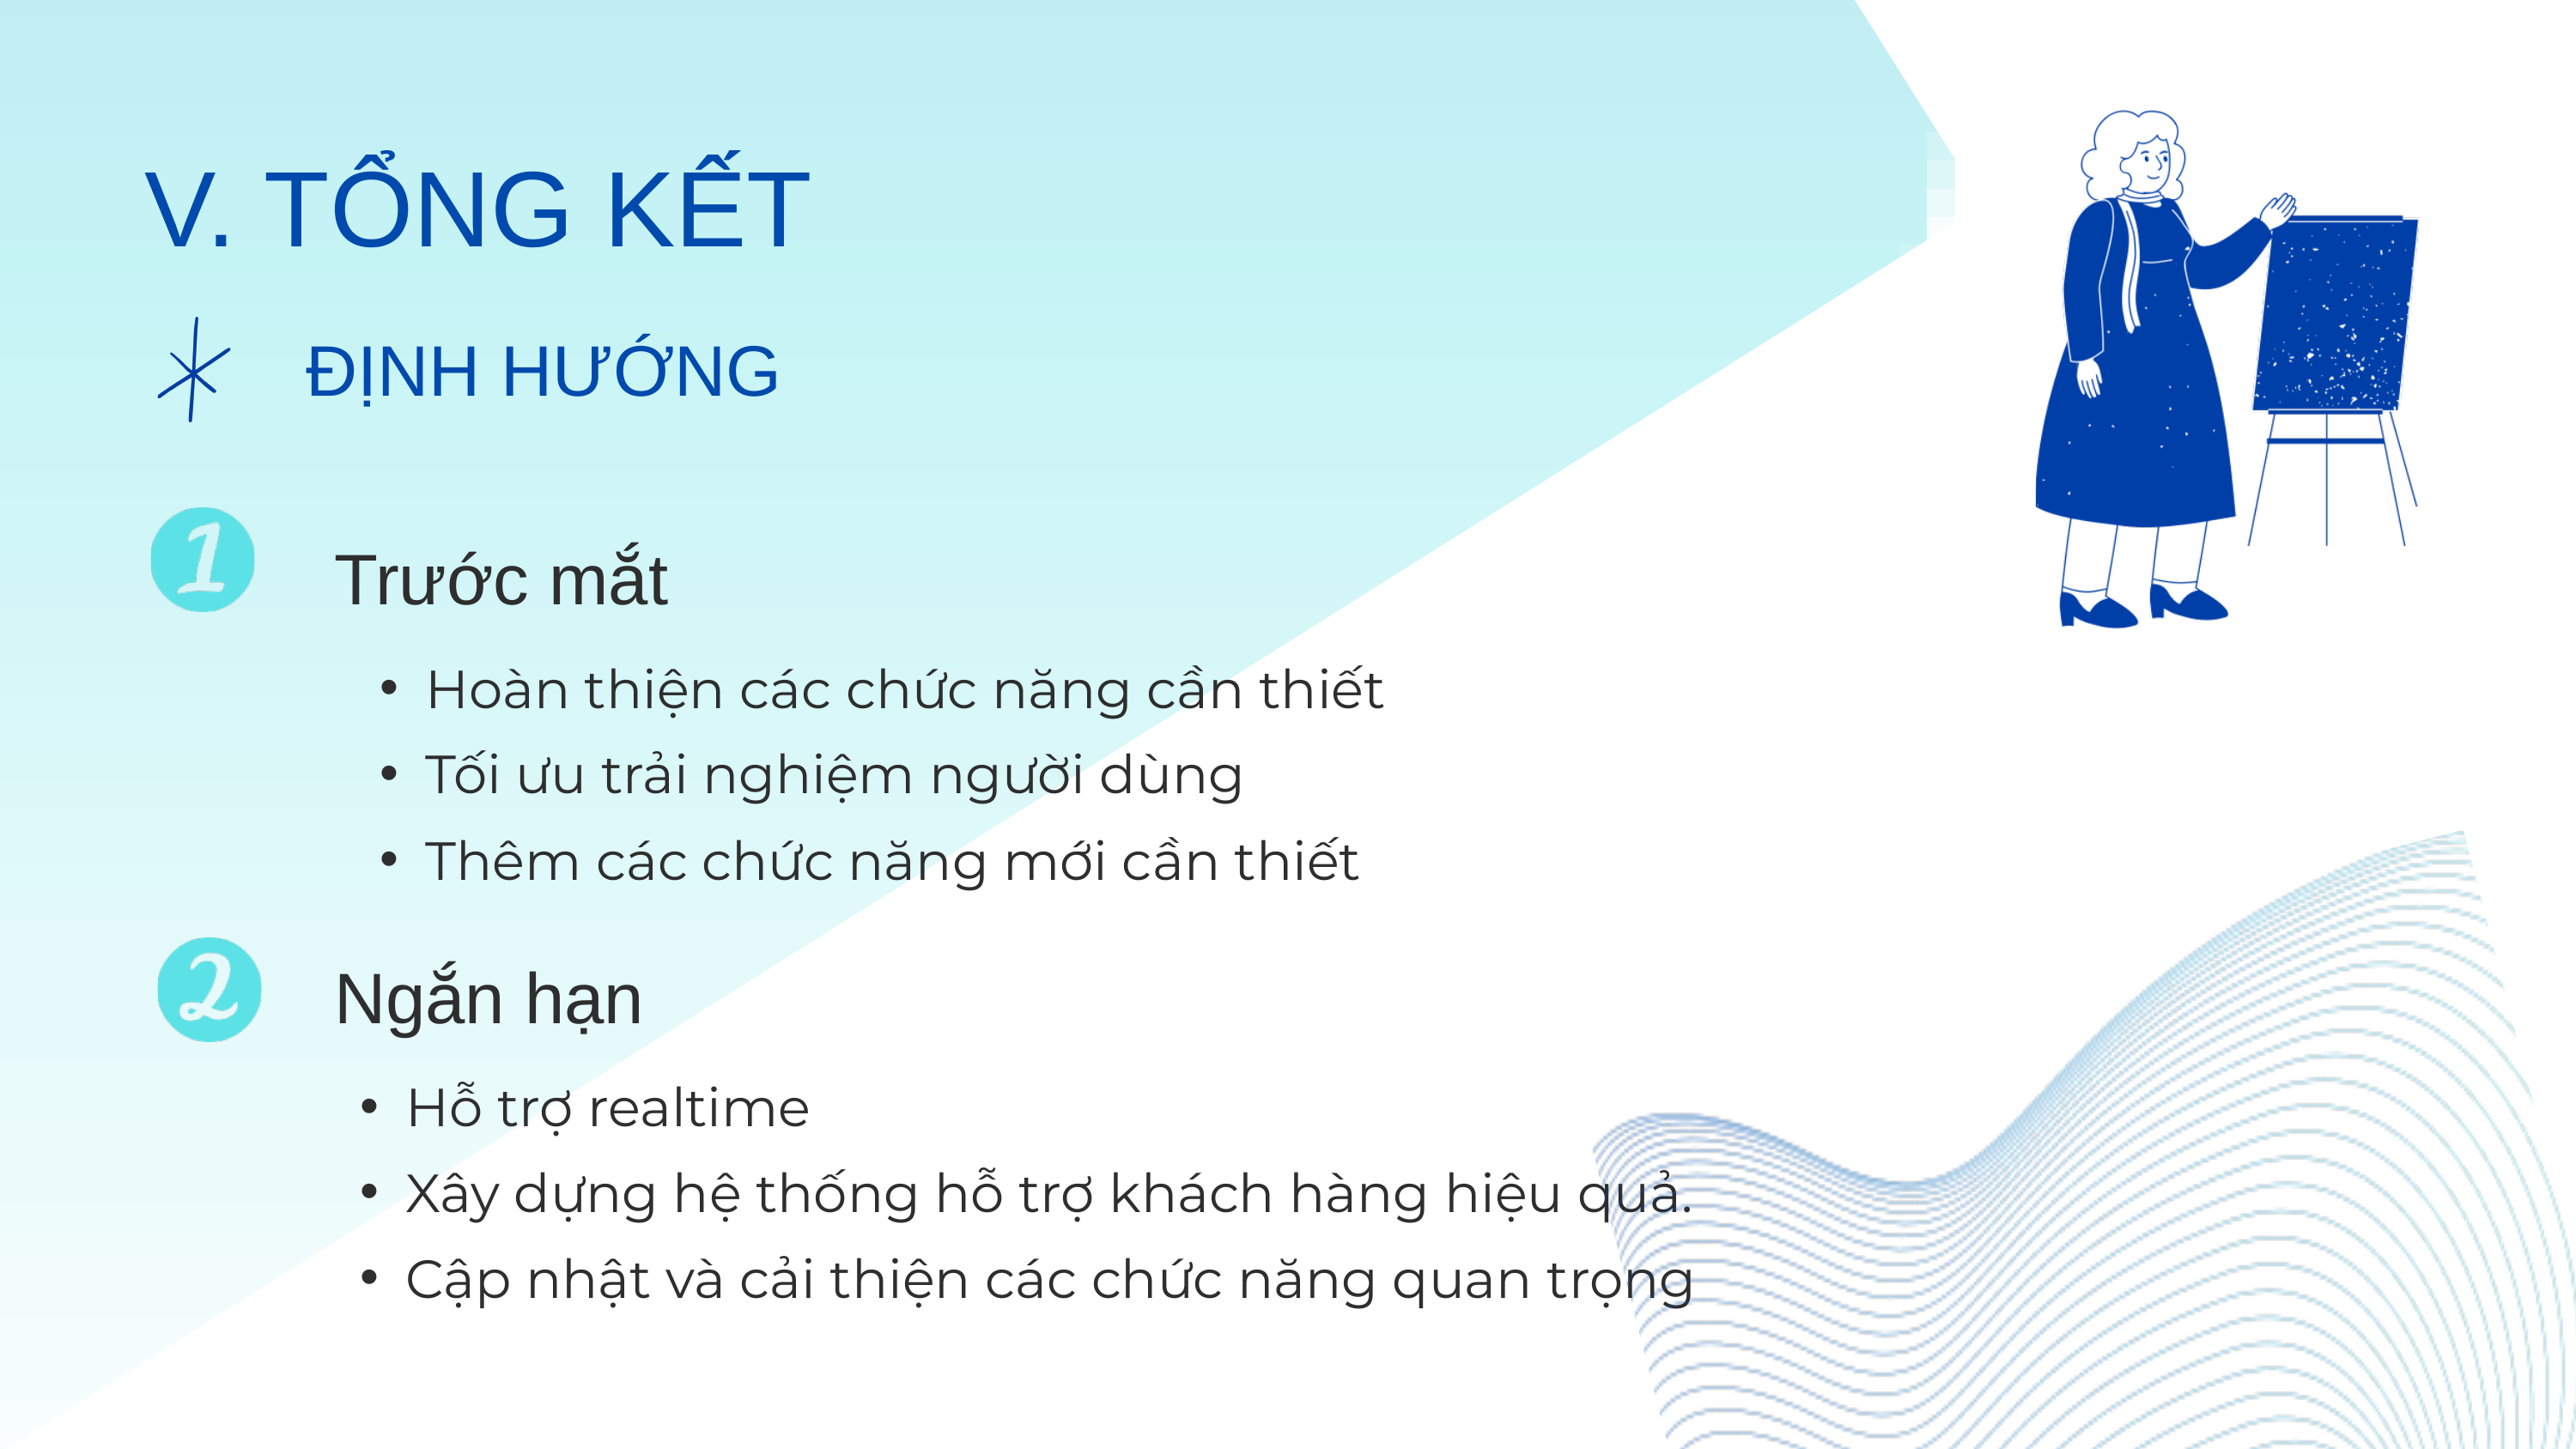

V. TỔNG KẾT

ĐỊNH HƯỚNG

Trước mắt
Hoàn thiện các chức năng cần thiết
Tối ưu trải nghiệm người dùng
Thêm các chức năng mới cần thiết

Ngắn hạn

Hỗ trợ realtime
Xây dựng hệ thống hỗ trợ khách hàng hiệu quả.
Cập nhật và cải thiện các chức năng quan trọng